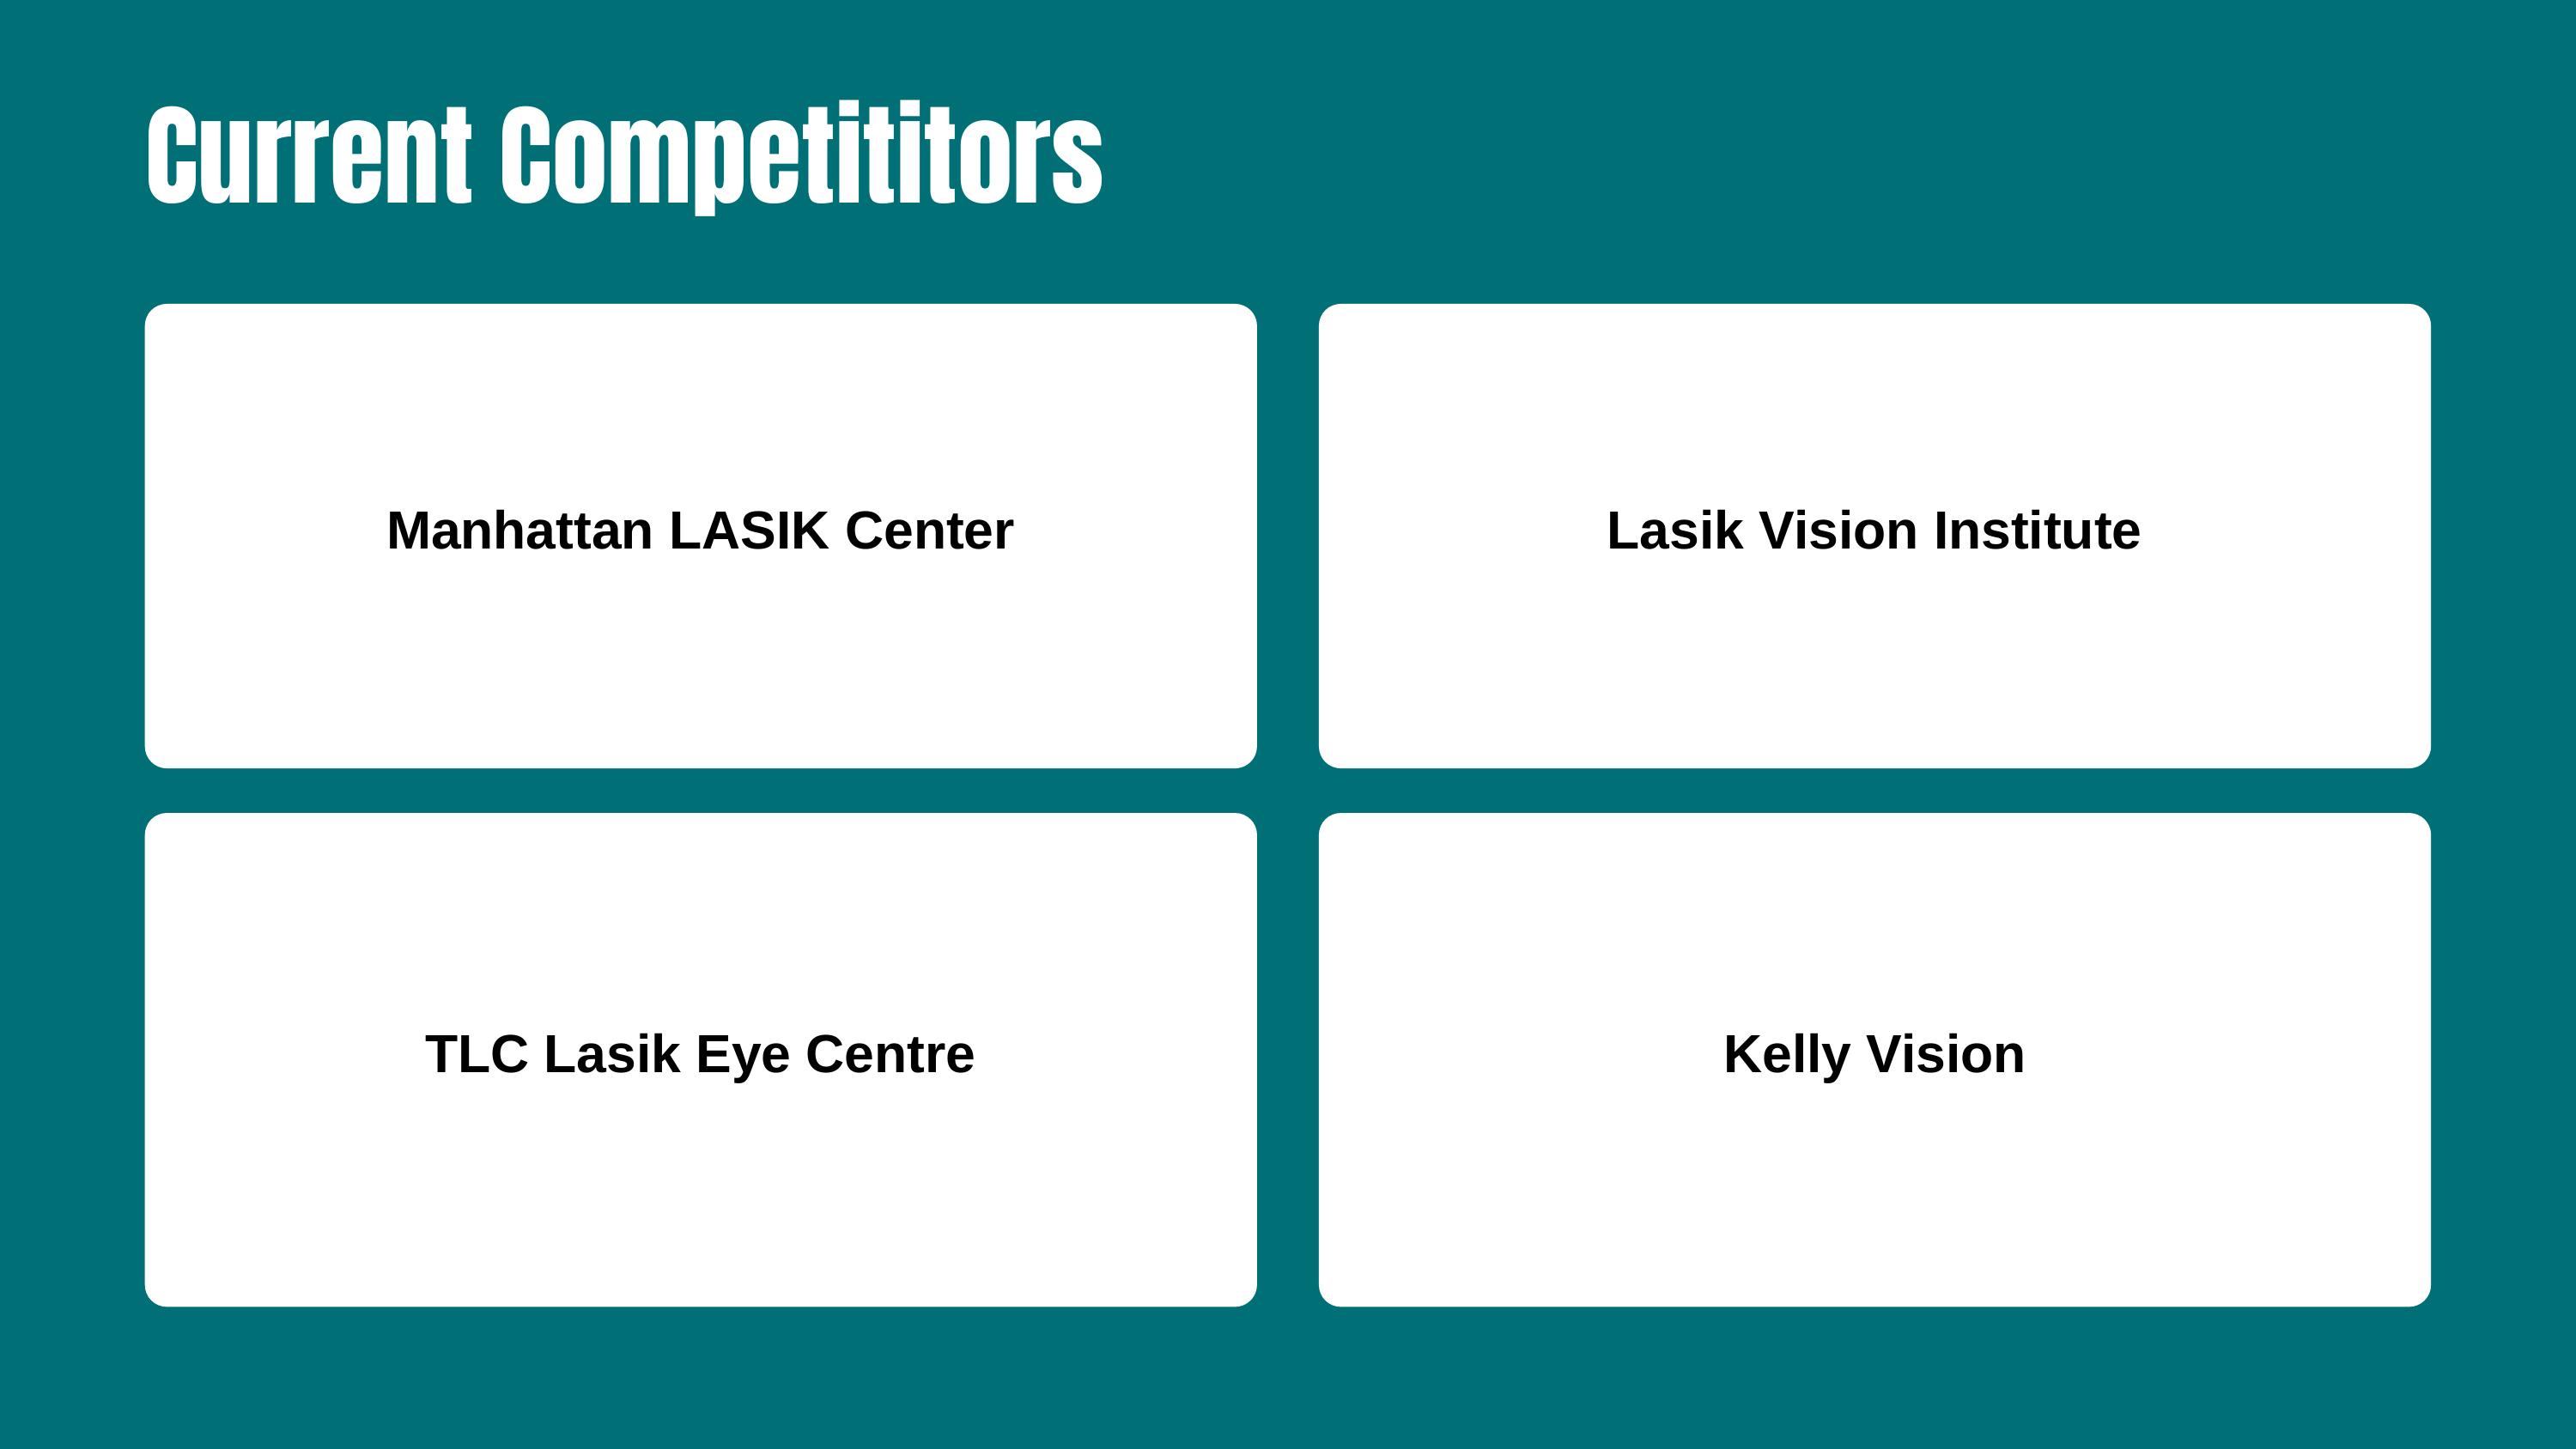

Current Competititors

Manhattan LASIK Center

Lasik Vision Institute

TLC Lasik Eye Centre

Kelly Vision